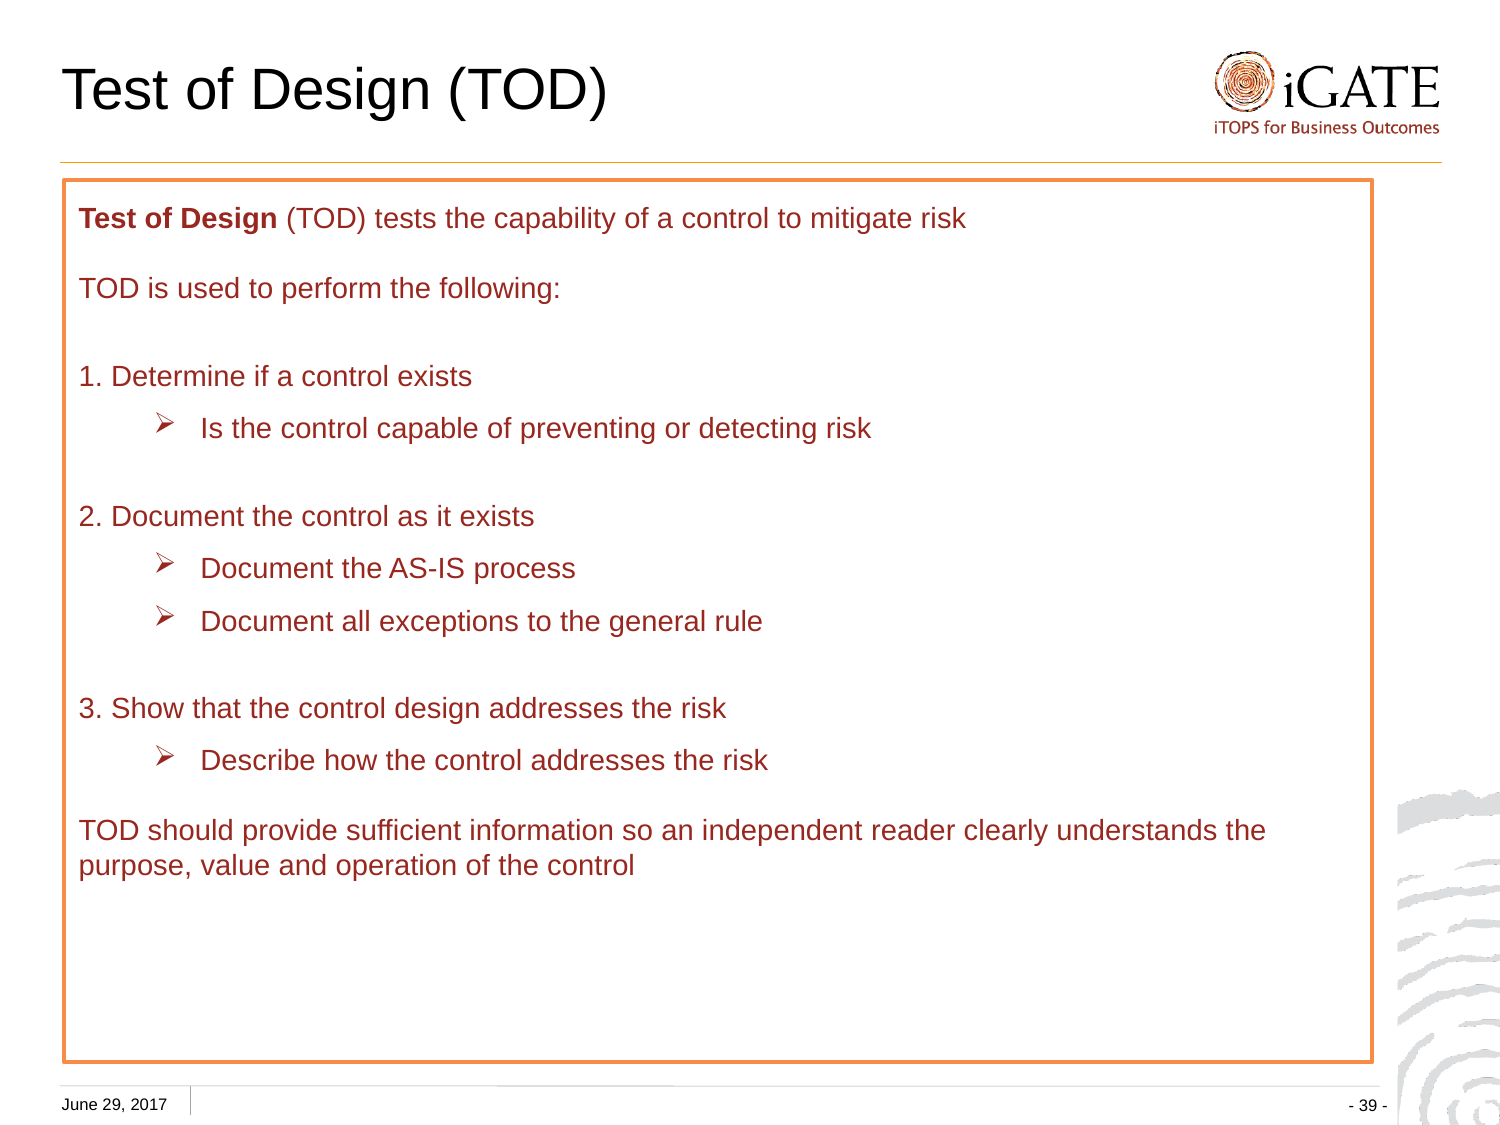

# Test of Design (TOD)

Test of Design (TOD) tests the capability of a control to mitigate risk

TOD is used to perform the following:

1. Determine if a control exists
Is the control capable of preventing or detecting risk

2. Document the control as it exists
Document the AS-IS process
Document all exceptions to the general rule

3. Show that the control design addresses the risk
Describe how the control addresses the risk

TOD should provide sufficient information so an independent reader clearly understands the purpose, value and operation of the control